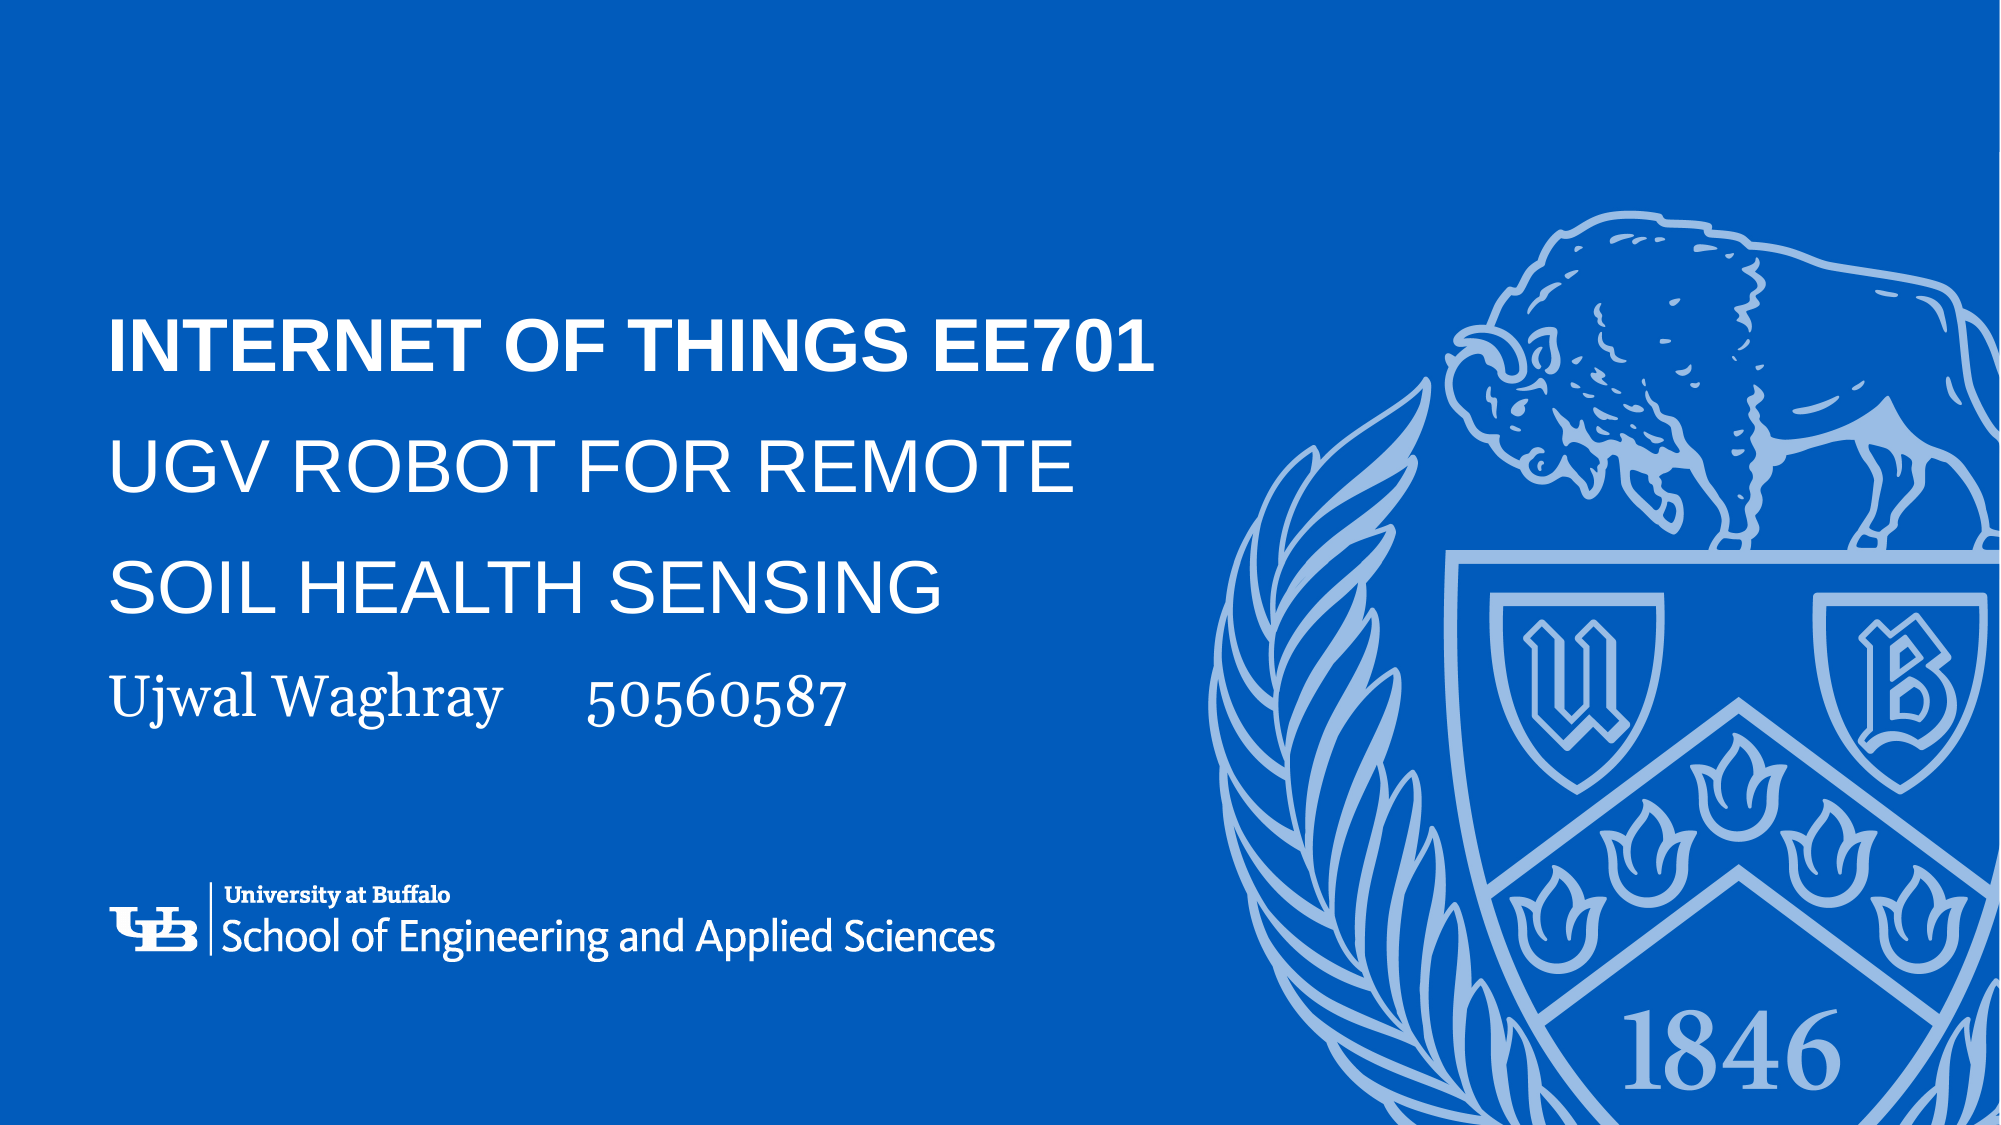

# Internet of Things EE701 UGV Robot for Remote Soil Health Sensing
Ujwal Waghray      50560587